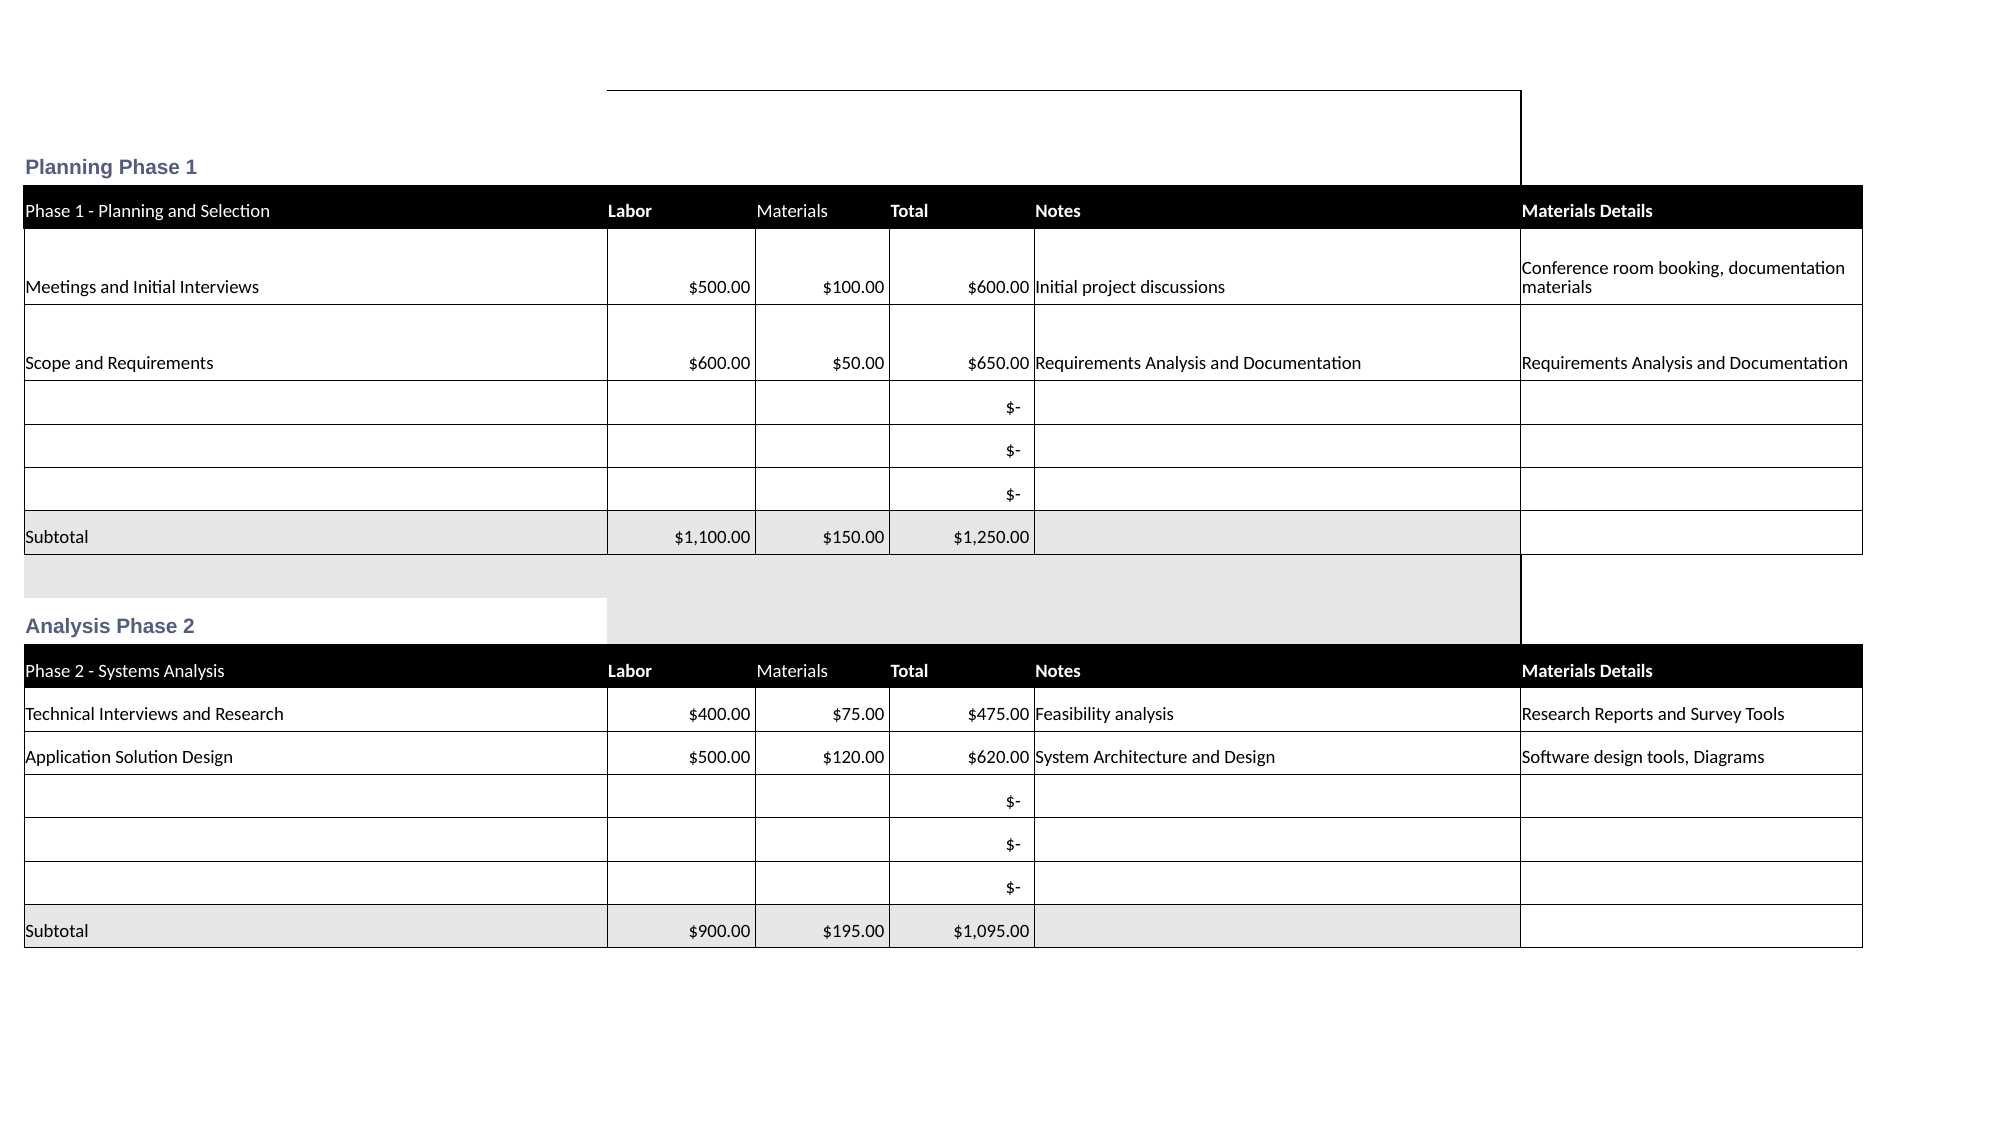

| Planning Phase 1 |  |  |  |  |  |
| --- | --- | --- | --- | --- | --- |
| Phase 1 - Planning and Selection | Labor | Materials | Total | Notes | Materials Details |
| Meetings and Initial Interviews | $500.00 | $100.00 | $600.00 | Initial project discussions | Conference room booking, documentation materials |
| Scope and Requirements | $600.00 | $50.00 | $650.00 | Requirements Analysis and Documentation | Requirements Analysis and Documentation |
|  |  |  | $- |  |  |
|  |  |  | $- |  |  |
|  |  |  | $- |  |  |
| Subtotal | $1,100.00 | $150.00 | $1,250.00 |  |  |
|  |  |  |  |  |  |
| Analysis Phase 2 |  |  |  |  |  |
| Phase 2 - Systems Analysis | Labor | Materials | Total | Notes | Materials Details |
| Technical Interviews and Research | $400.00 | $75.00 | $475.00 | Feasibility analysis | Research Reports and Survey Tools |
| Application Solution Design | $500.00 | $120.00 | $620.00 | System Architecture and Design | Software design tools, Diagrams |
|  |  |  | $- |  |  |
|  |  |  | $- |  |  |
|  |  |  | $- |  |  |
| Subtotal | $900.00 | $195.00 | $1,095.00 |  |  |